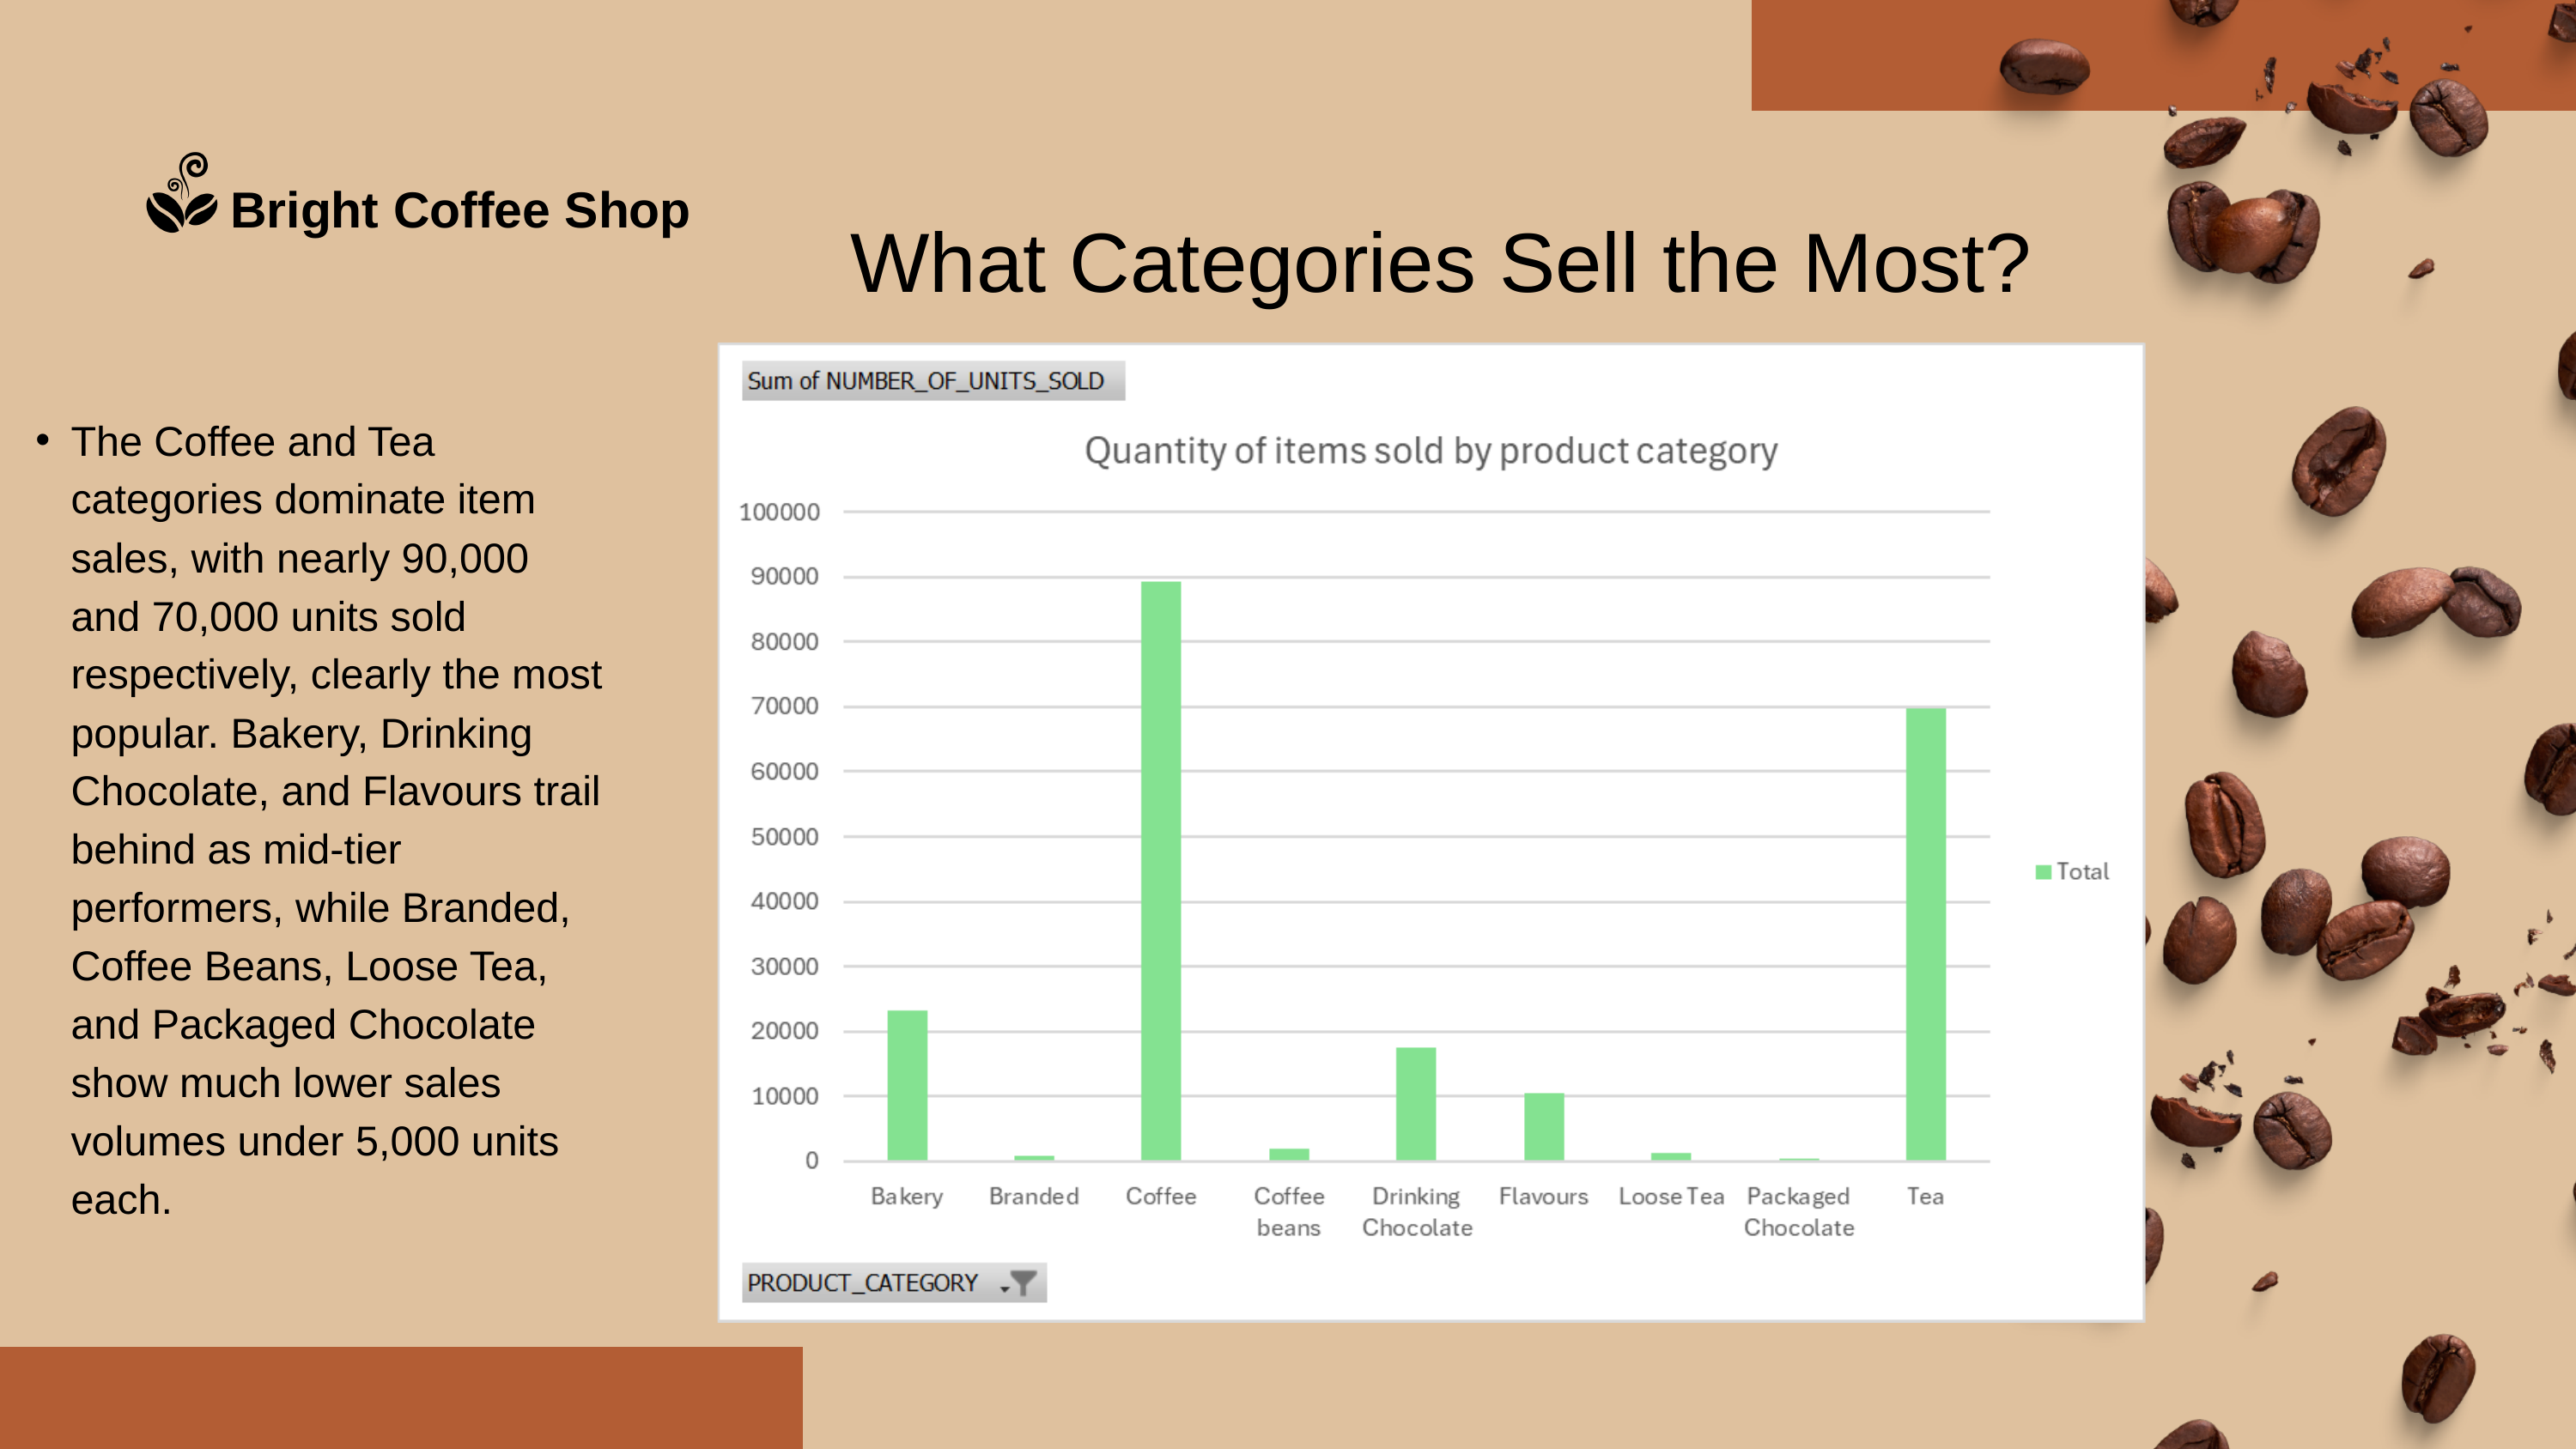

Bright Coffee Shop
What Categories Sell the Most?

The Coffee and Tea categories dominate item sales, with nearly 90,000 and 70,000 units sold respectively, clearly the most popular. Bakery, Drinking Chocolate, and Flavours trail behind as mid-tier performers, while Branded, Coffee Beans, Loose Tea, and Packaged Chocolate show much lower sales volumes under 5,000 units each.